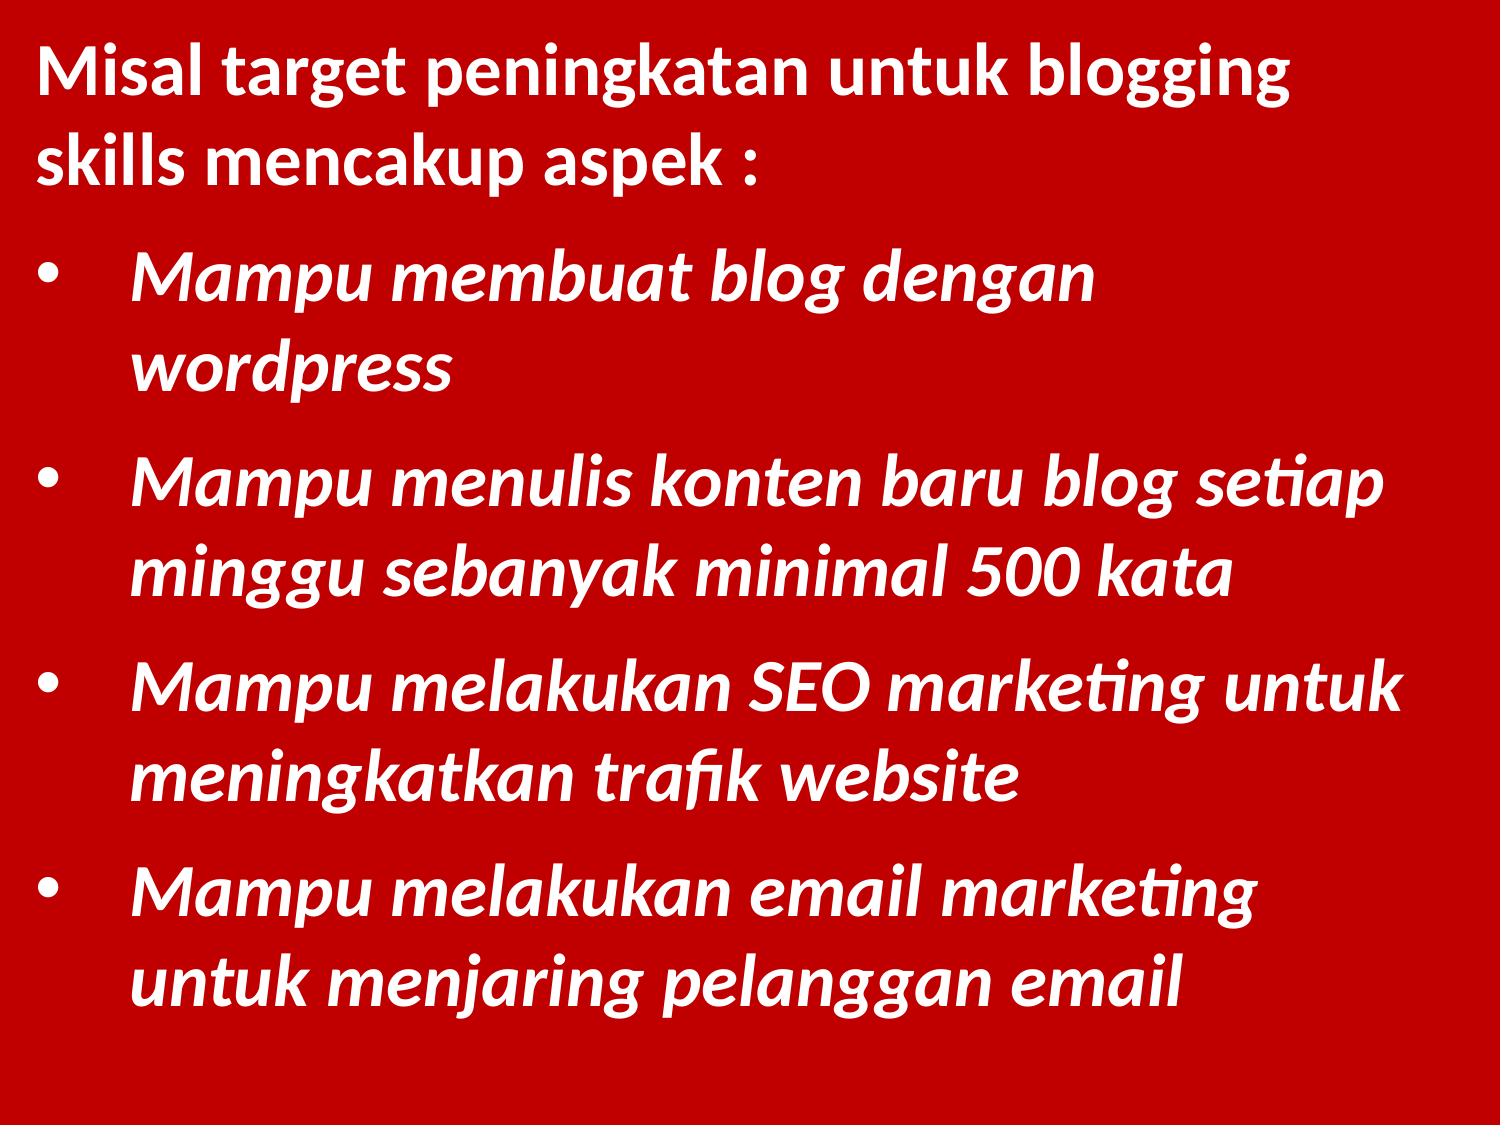

Misal target peningkatan untuk blogging skills mencakup aspek :
Mampu membuat blog dengan wordpress
Mampu menulis konten baru blog setiap minggu sebanyak minimal 500 kata
Mampu melakukan SEO marketing untuk meningkatkan trafik website
Mampu melakukan email marketing untuk menjaring pelanggan email